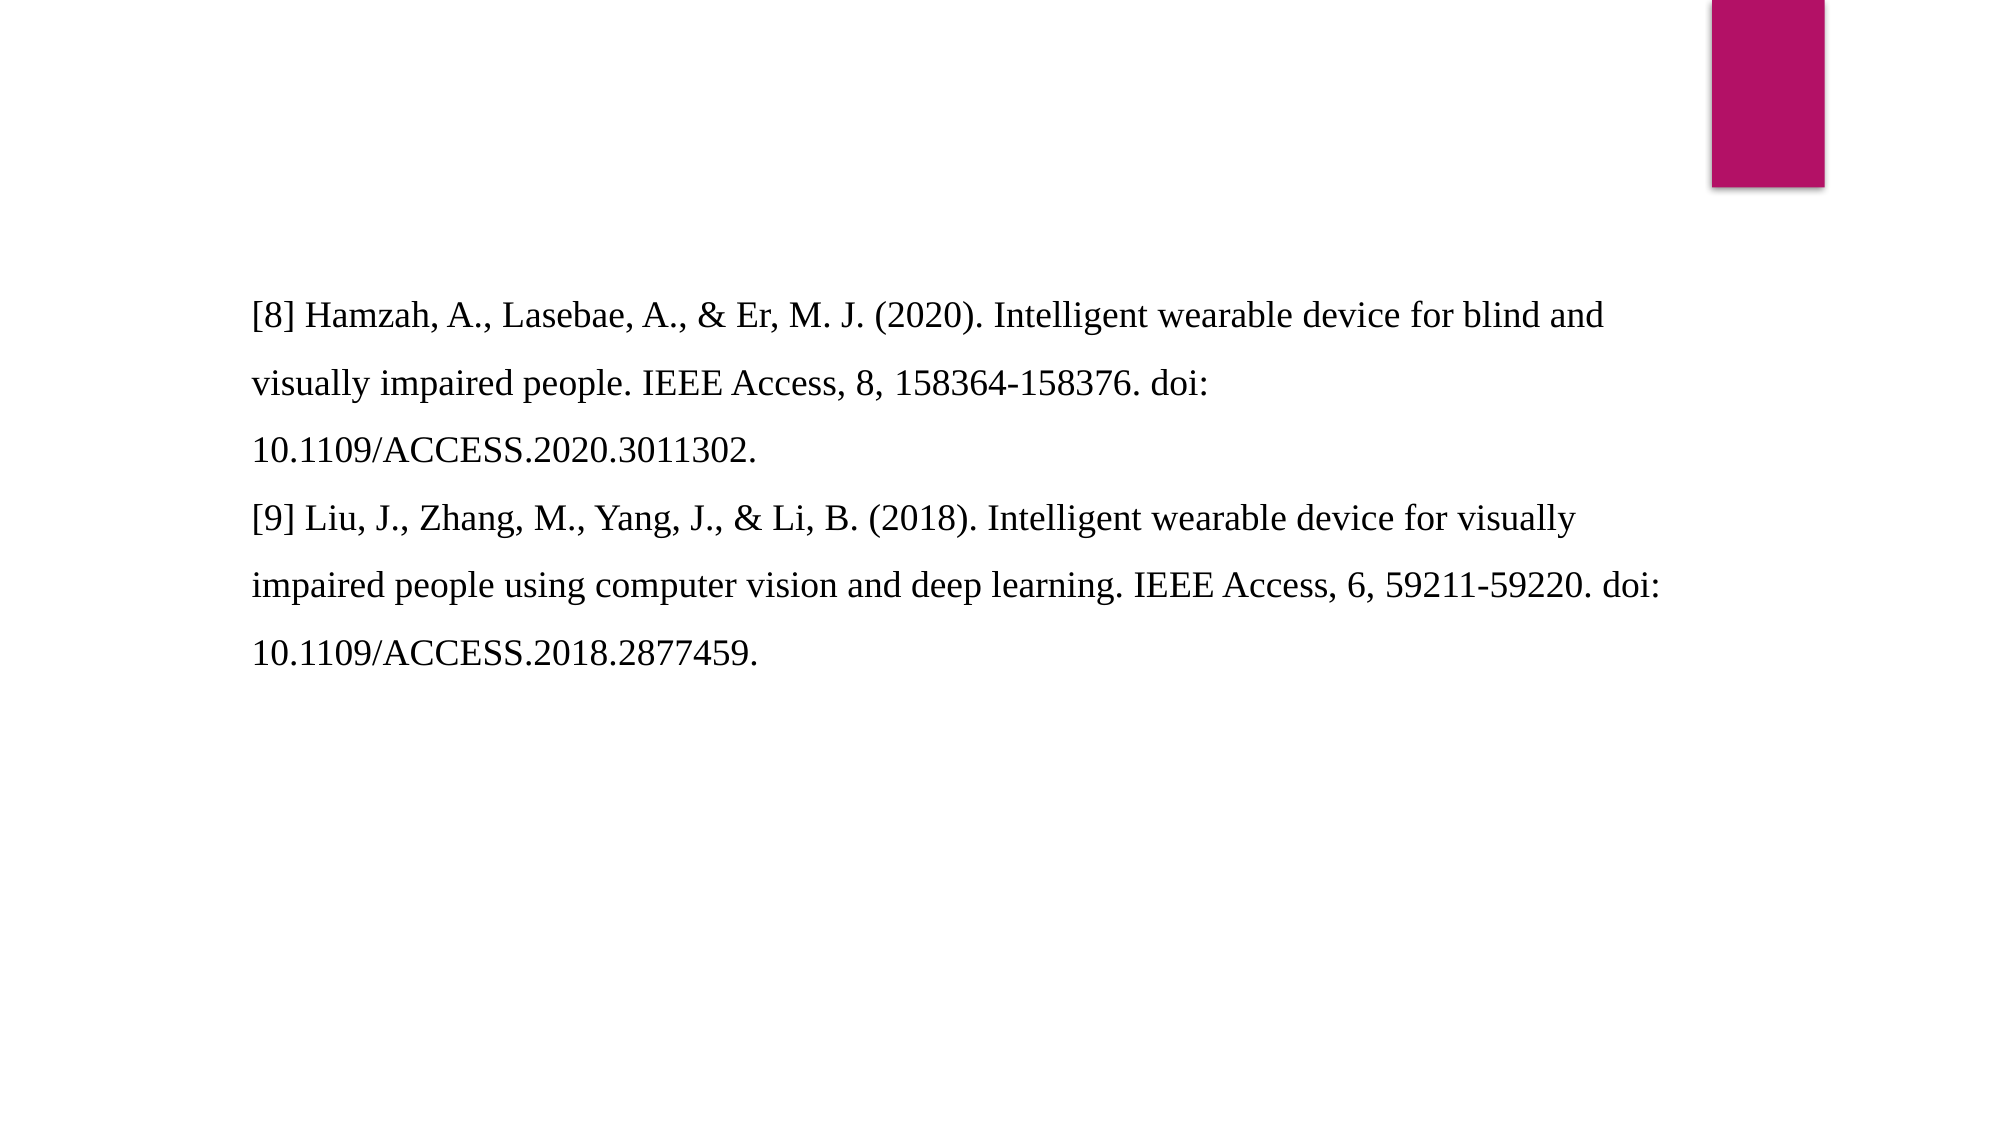

[8] Hamzah, A., Lasebae, A., & Er, M. J. (2020). Intelligent wearable device for blind and visually impaired people. IEEE Access, 8, 158364-158376. doi: 10.1109/ACCESS.2020.3011302.
[9] Liu, J., Zhang, M., Yang, J., & Li, B. (2018). Intelligent wearable device for visually impaired people using computer vision and deep learning. IEEE Access, 6, 59211-59220. doi: 10.1109/ACCESS.2018.2877459.